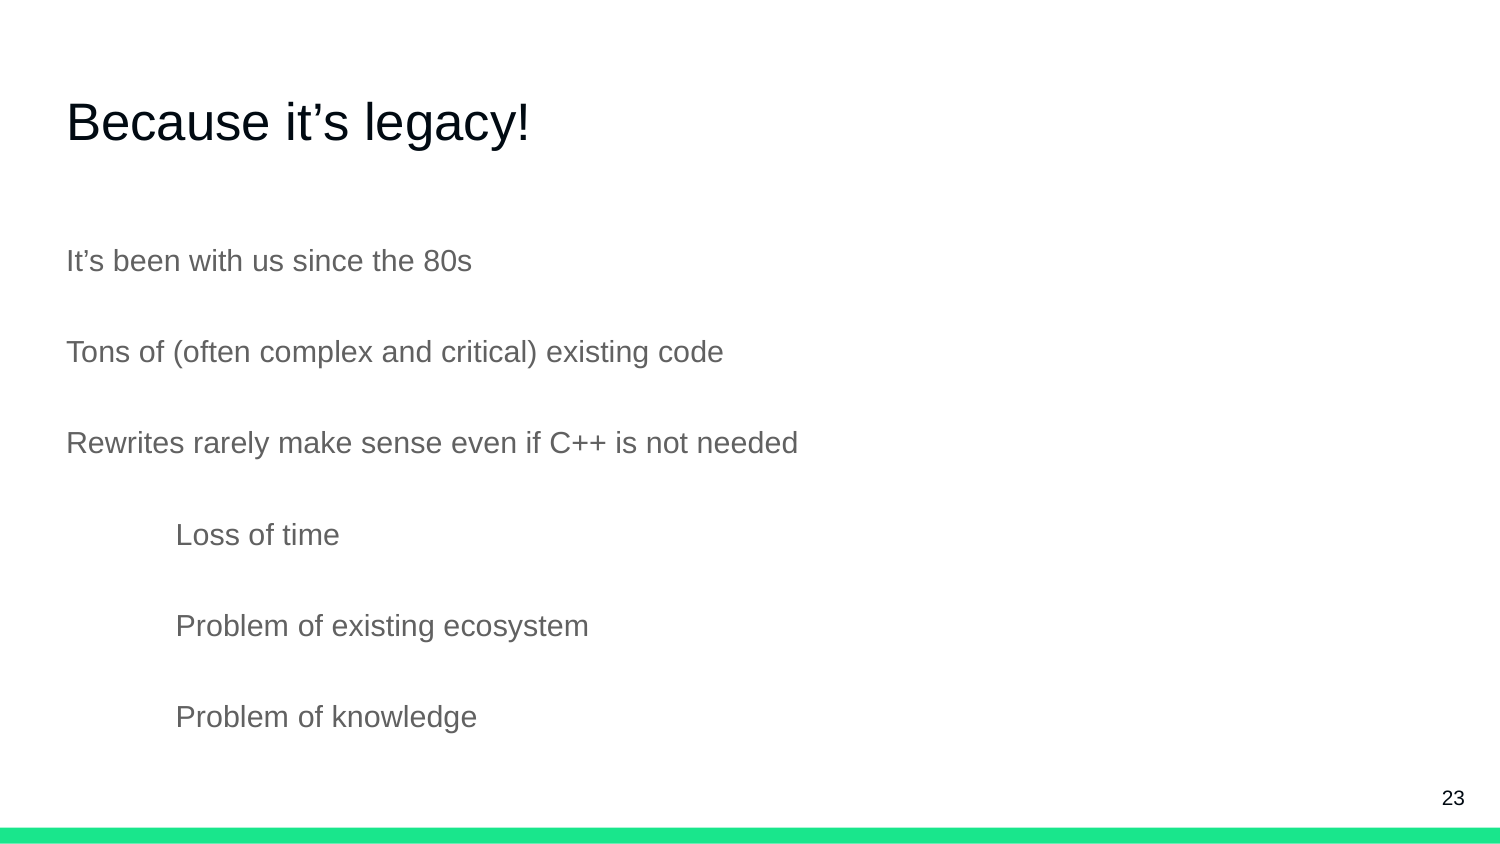

# Because it’s legacy!
It’s been with us since the 80s
Tons of (often complex and critical) existing code
Rewrites rarely make sense even if C++ is not needed
	Loss of time
	Problem of existing ecosystem
	Problem of knowledge
23